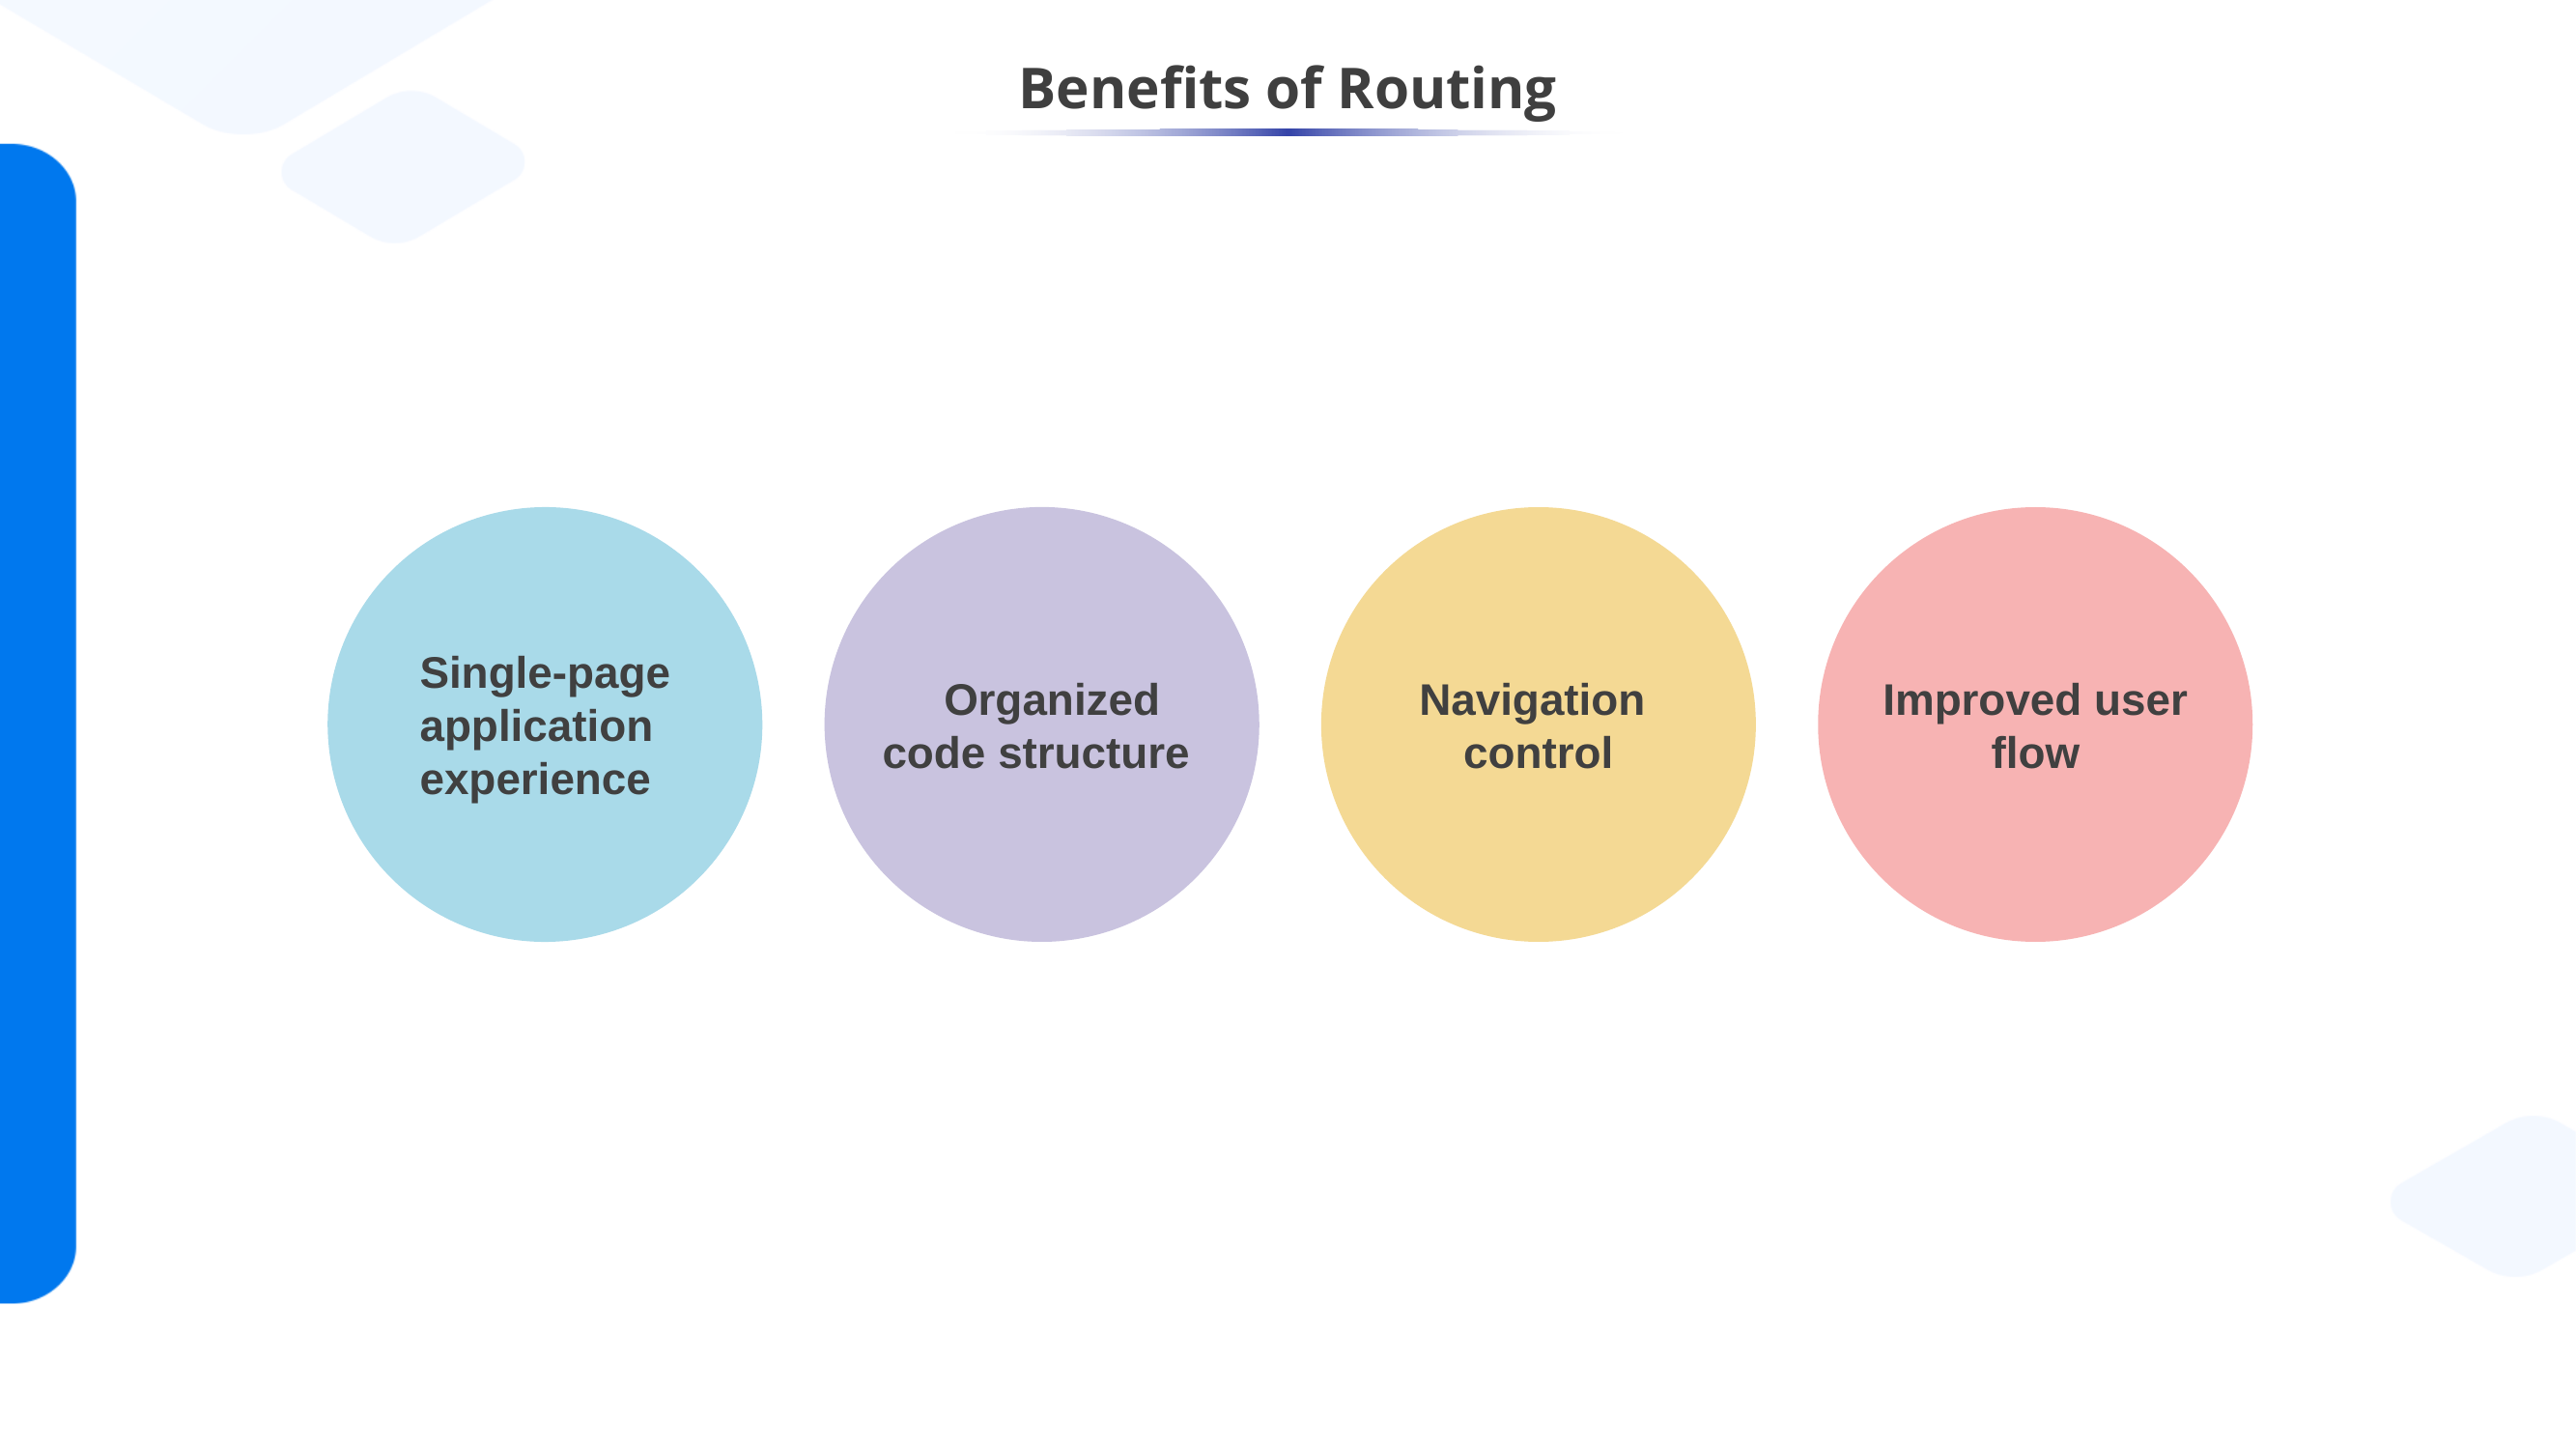

# Benefits of Routing

 Single-page
 application
 experience
     Organized
code structure
Navigation
control
Improved user
flow